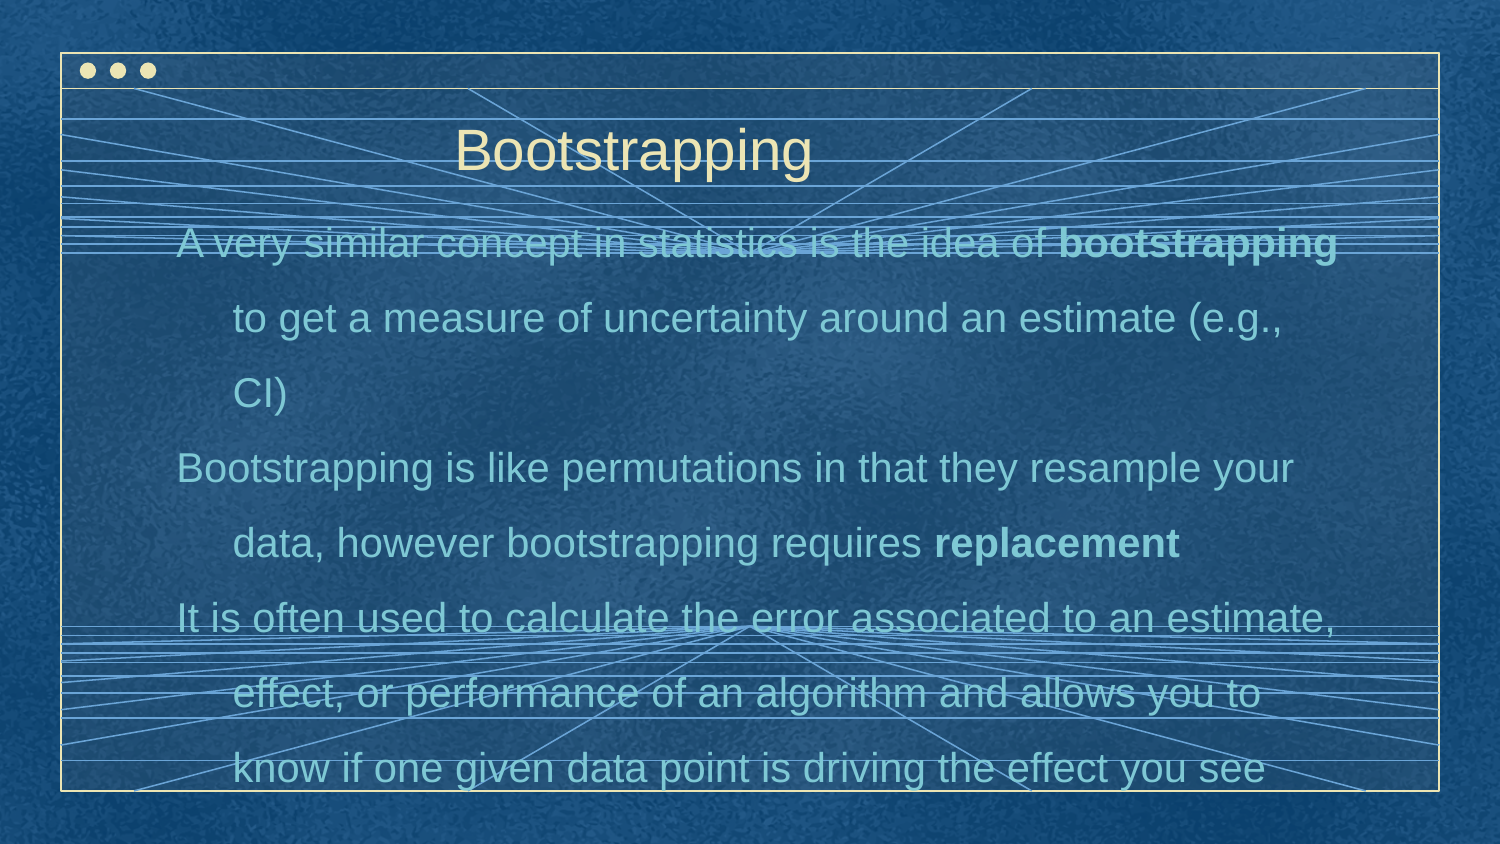

Bootstrapping
A very similar concept in statistics is the idea of bootstrapping to get a measure of uncertainty around an estimate (e.g., CI)
Bootstrapping is like permutations in that they resample your data, however bootstrapping requires replacement
It is often used to calculate the error associated to an estimate, effect, or performance of an algorithm and allows you to know if one given data point is driving the effect you see